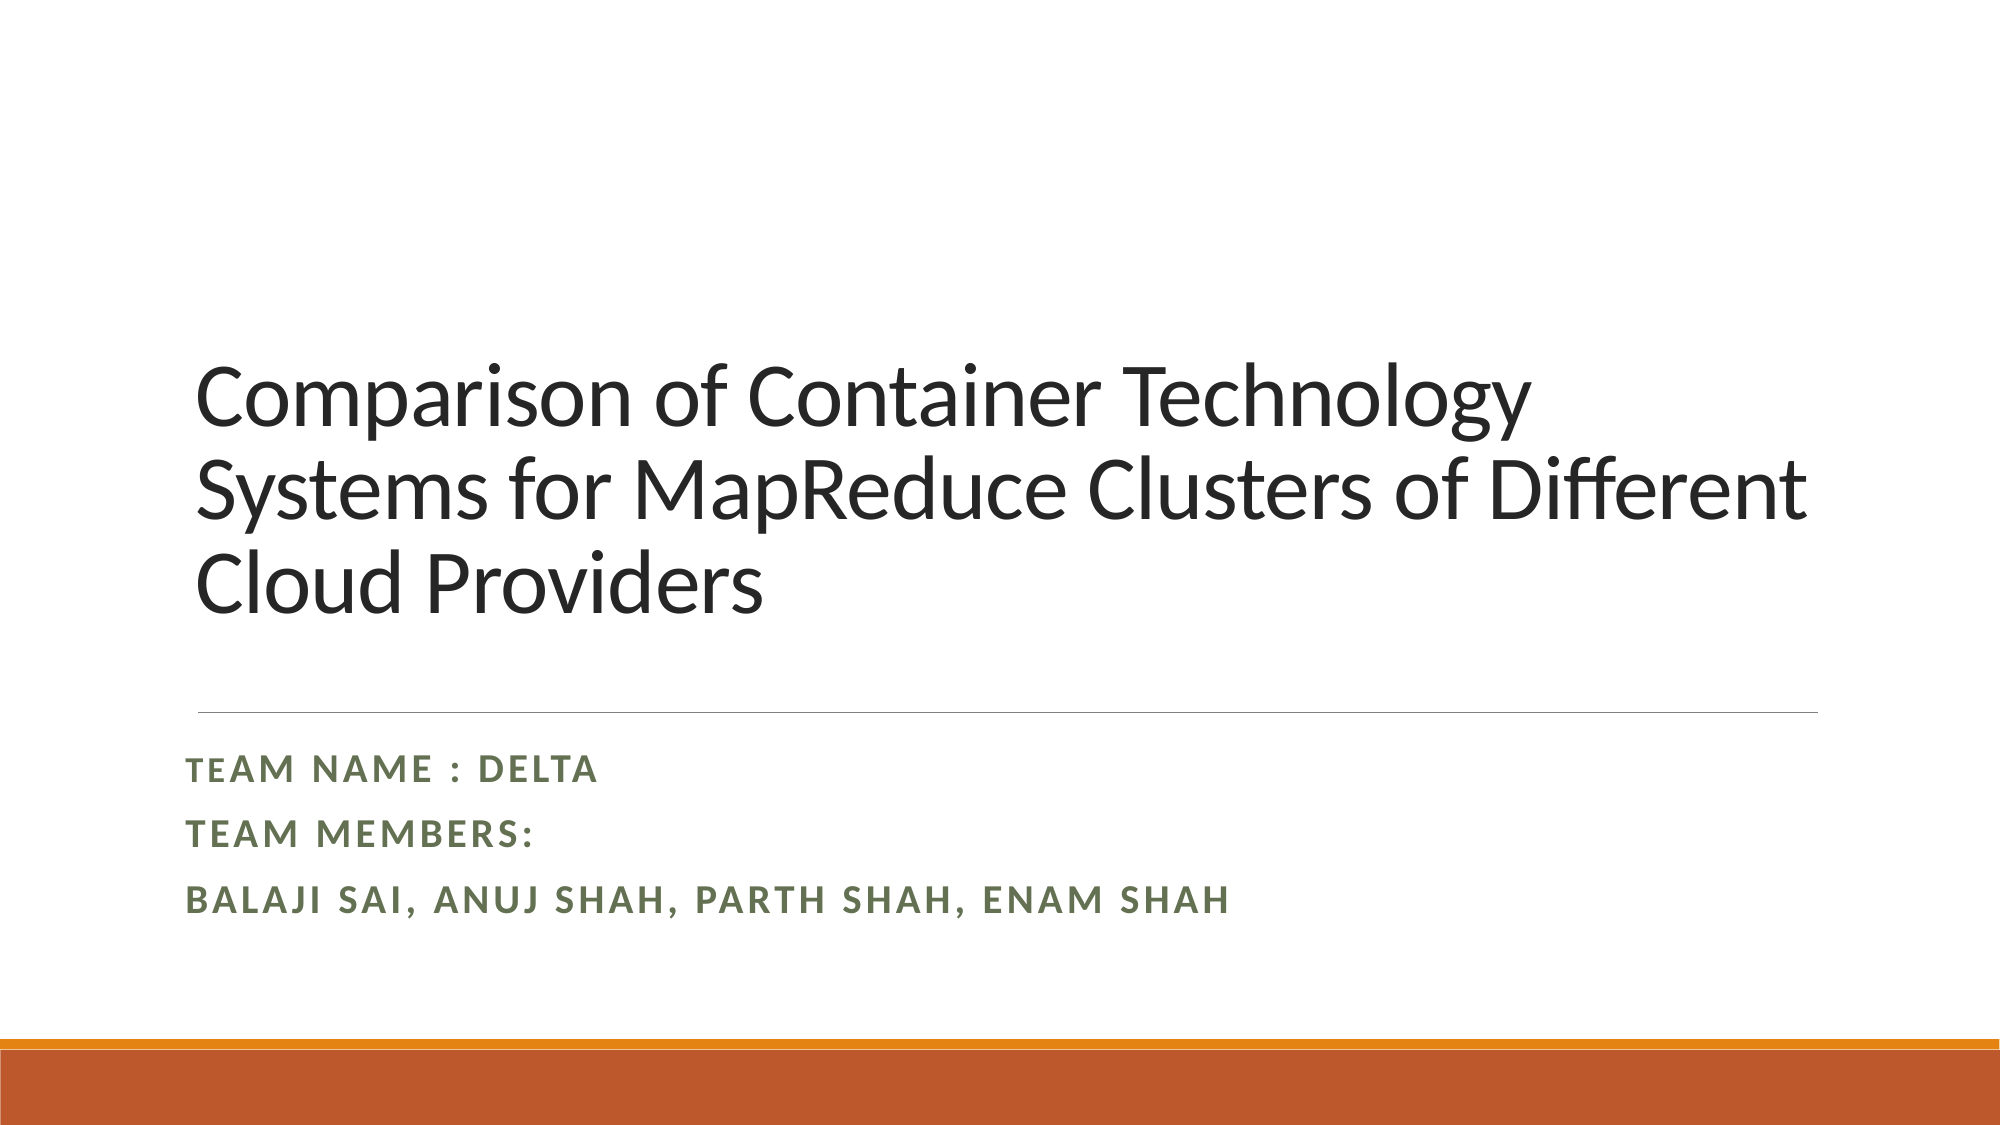

# Comparison of Container Technology Systems for MapReduce Clusters of Different Cloud Providers
Team Name : Delta
Team Members:
Balaji sai, Anuj Shah, Parth Shah, Enam Shah